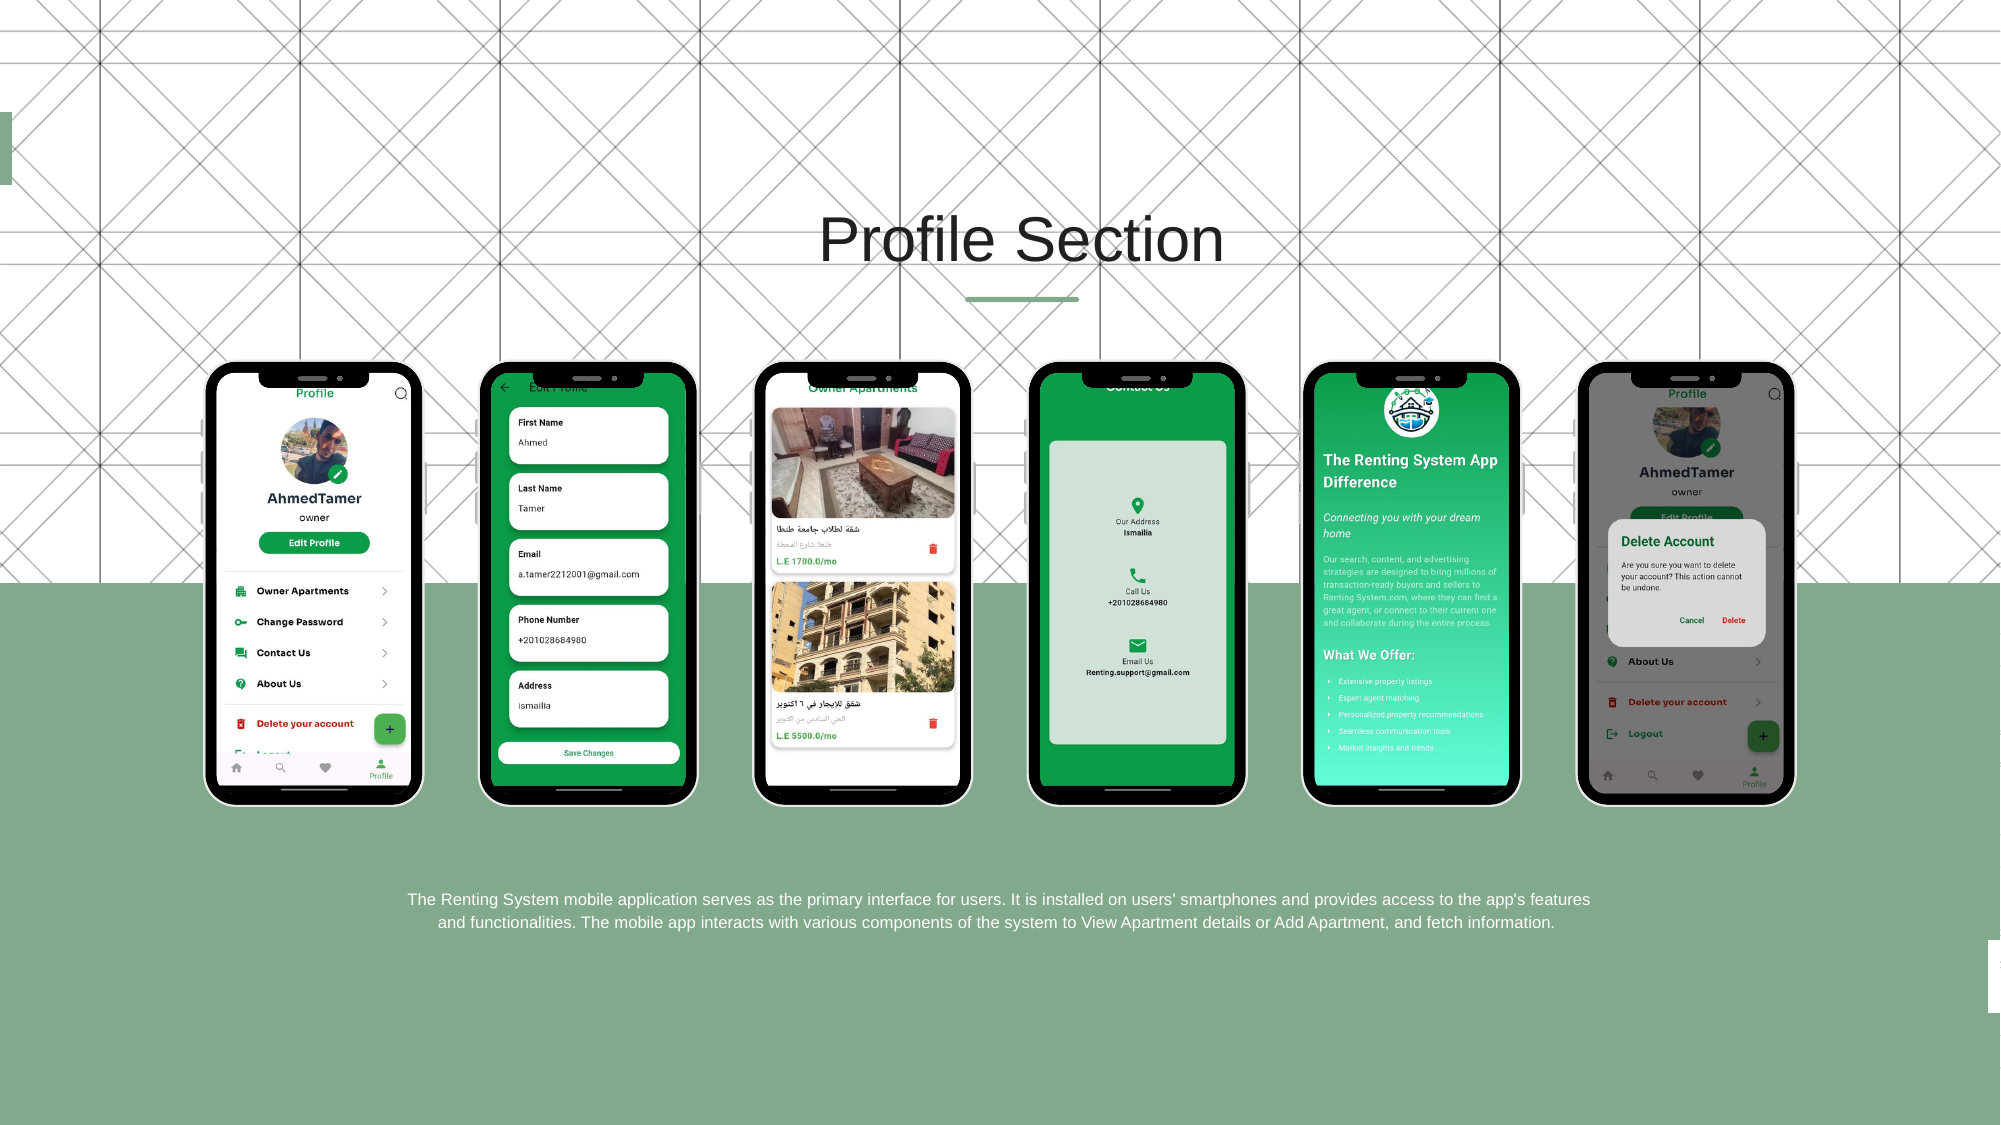

Profile Section

The Renting System mobile application serves as the primary interface for users. It is installed on users' smartphones and provides access to the app's features and functionalities. The mobile app interacts with various components of the system to View Apartment details or Add Apartment, and fetch information.